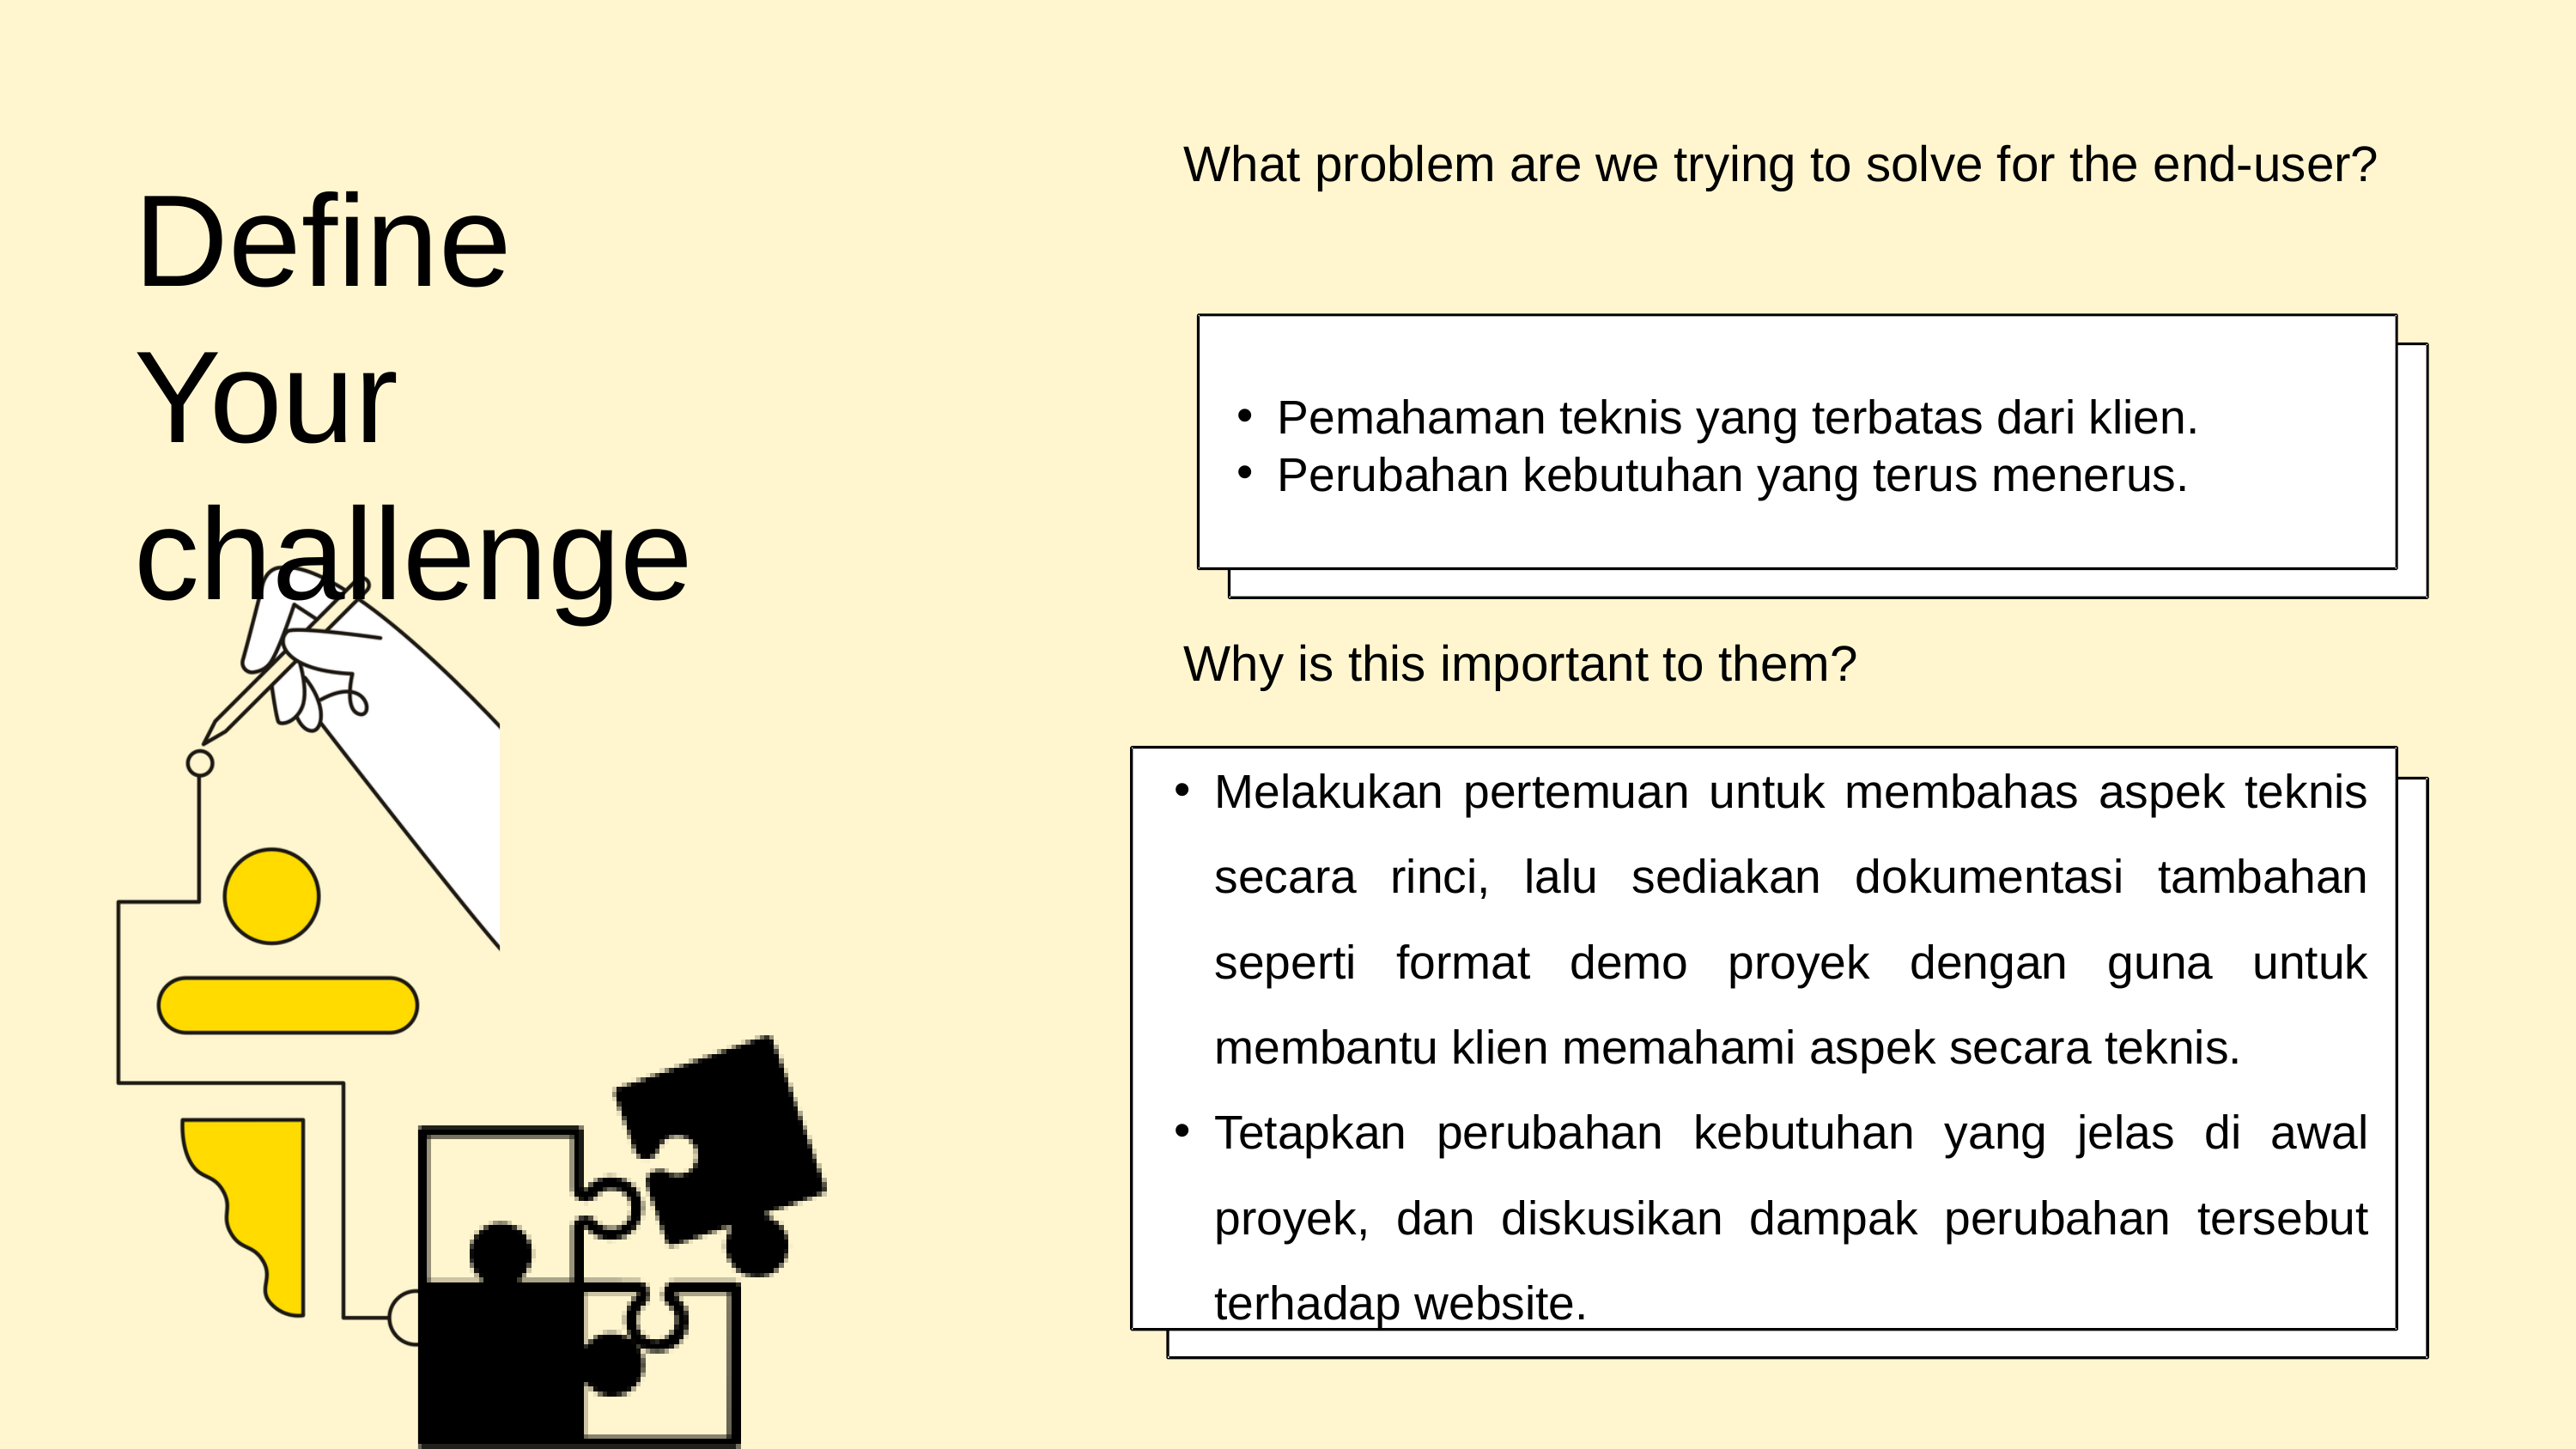

What problem are we trying to solve for the end-user?

Define
Your challenge

Pemahaman teknis yang terbatas dari klien.
Perubahan kebutuhan yang terus menerus.

Why is this important to them?
Melakukan pertemuan untuk membahas aspek teknis secara rinci, lalu sediakan dokumentasi tambahan seperti format demo proyek dengan guna untuk membantu klien memahami aspek secara teknis.
Tetapkan perubahan kebutuhan yang jelas di awal proyek, dan diskusikan dampak perubahan tersebut terhadap website.